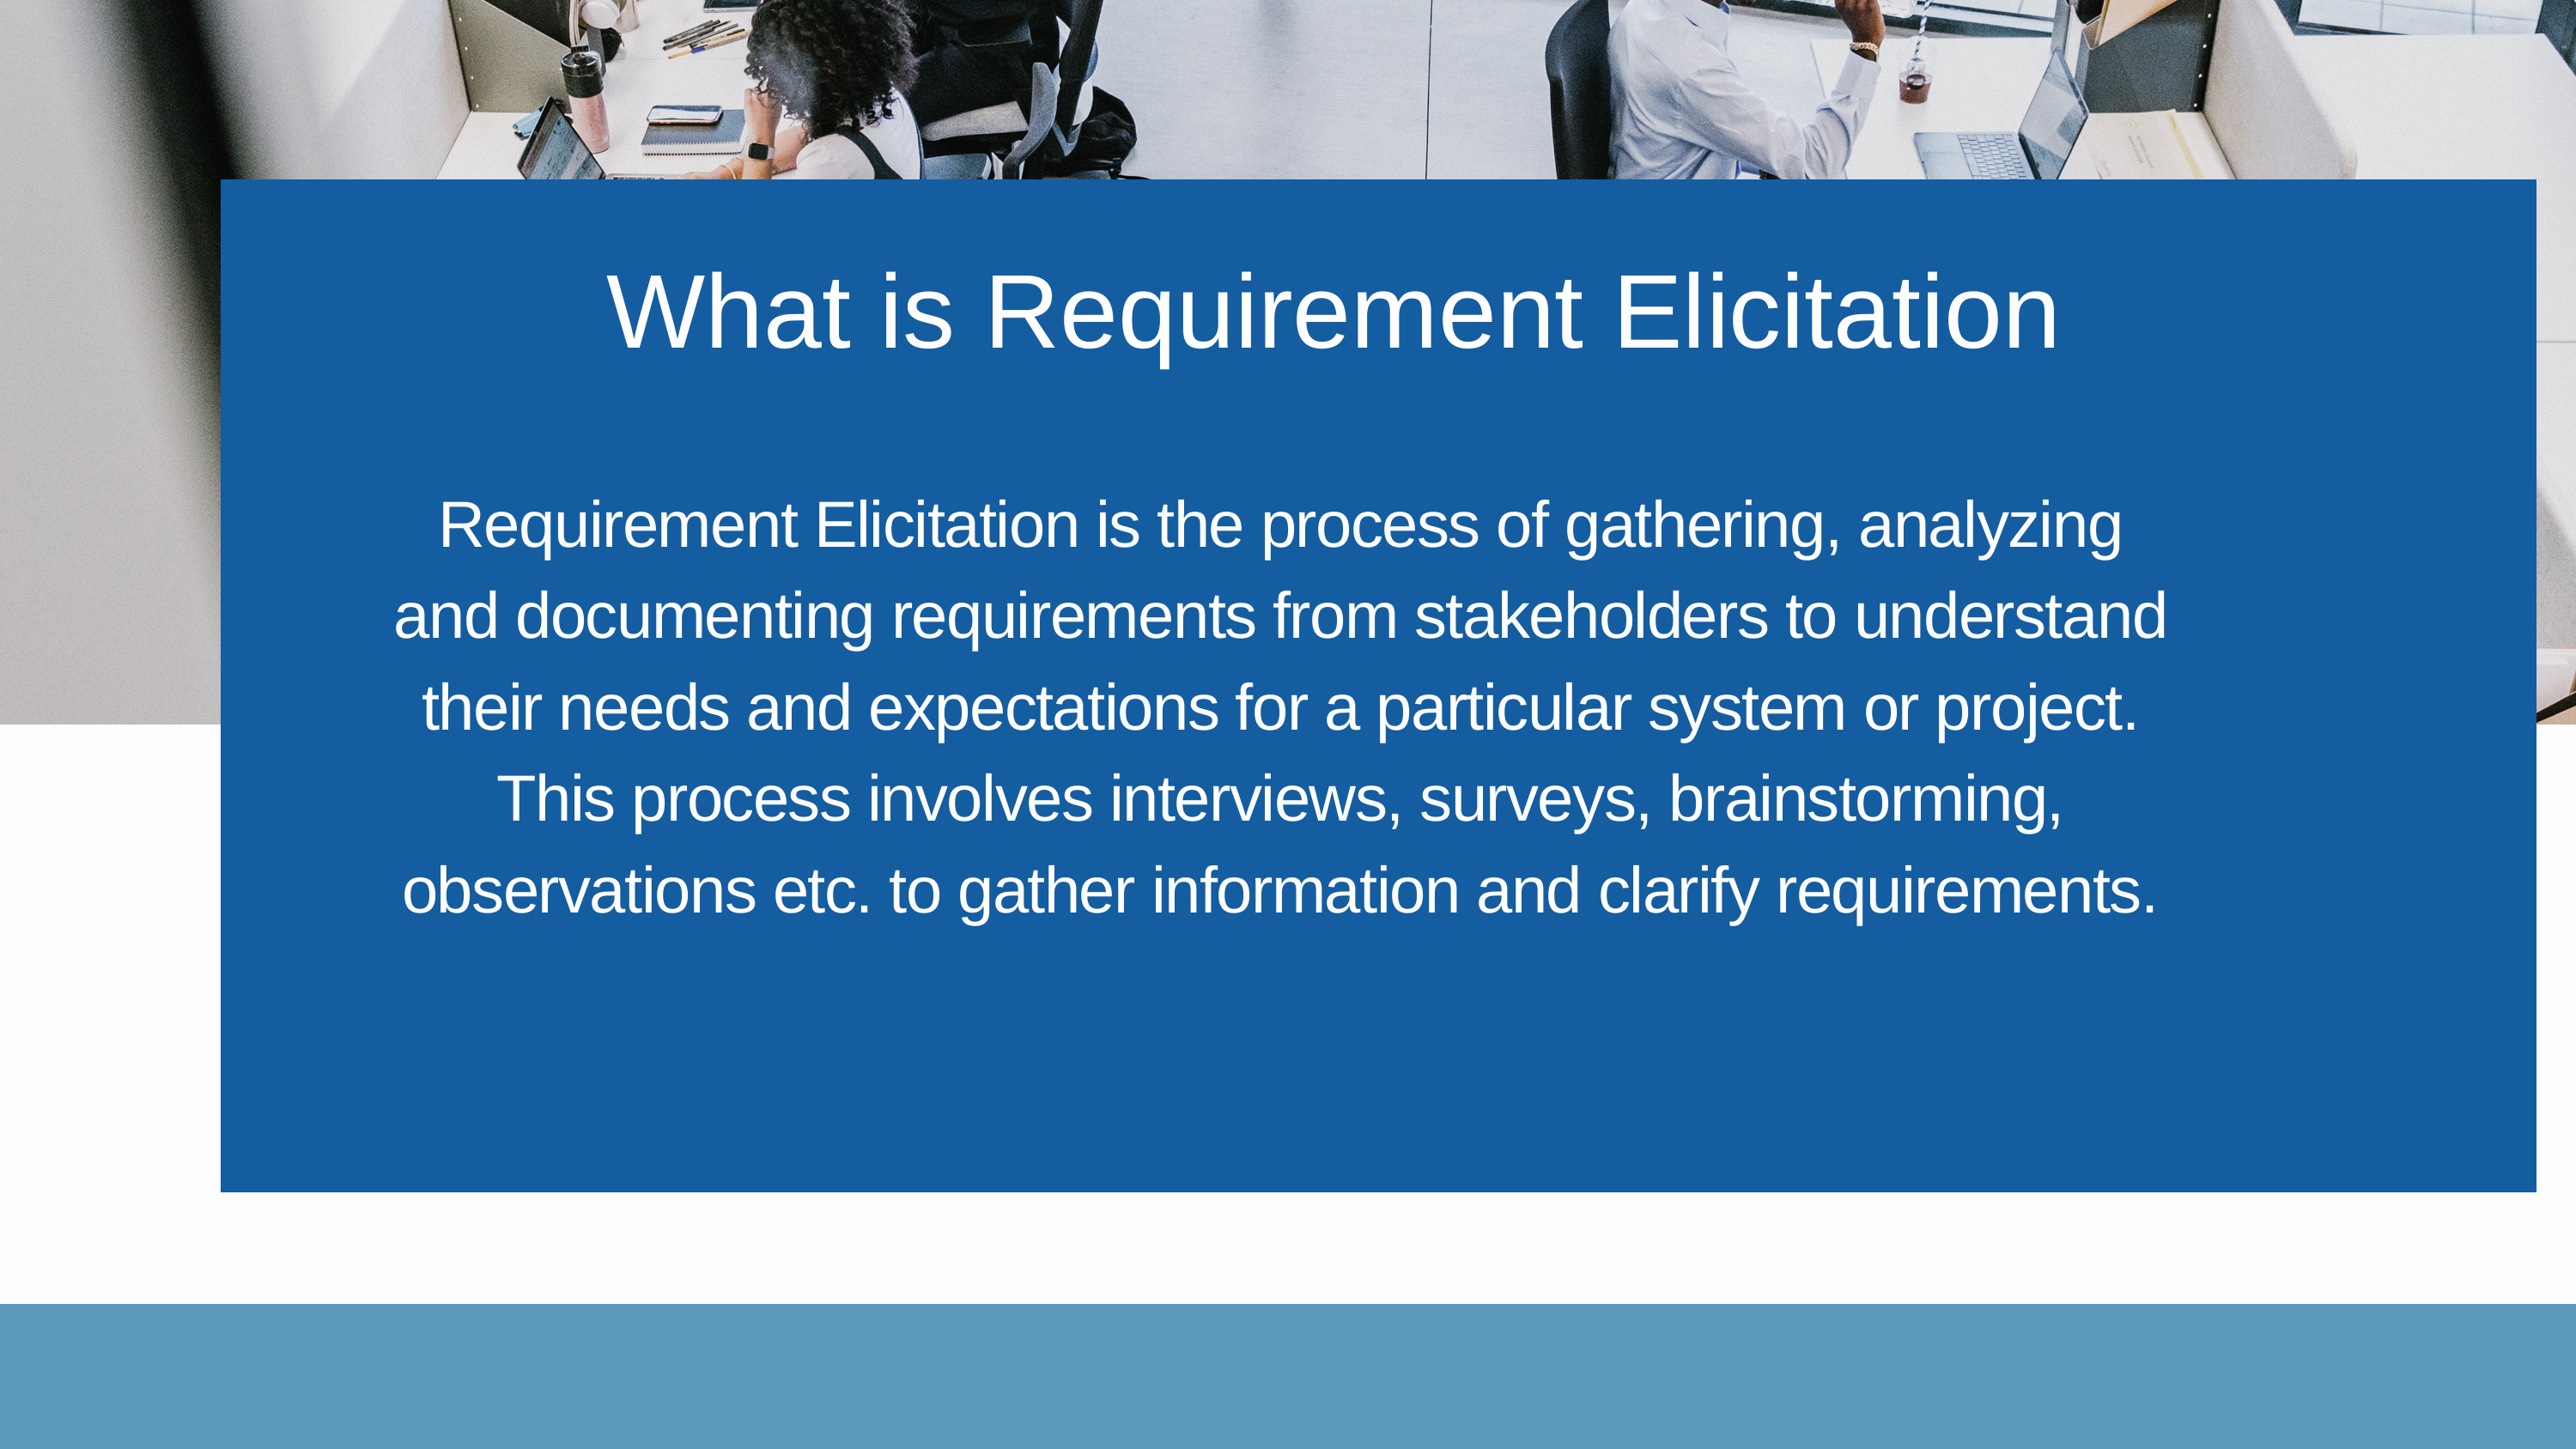

What is Requirement Elicitation
Requirement Elicitation is the process of gathering, analyzing and documenting requirements from stakeholders to understand their needs and expectations for a particular system or project. This process involves interviews, surveys, brainstorming, observations etc. to gather information and clarify requirements.